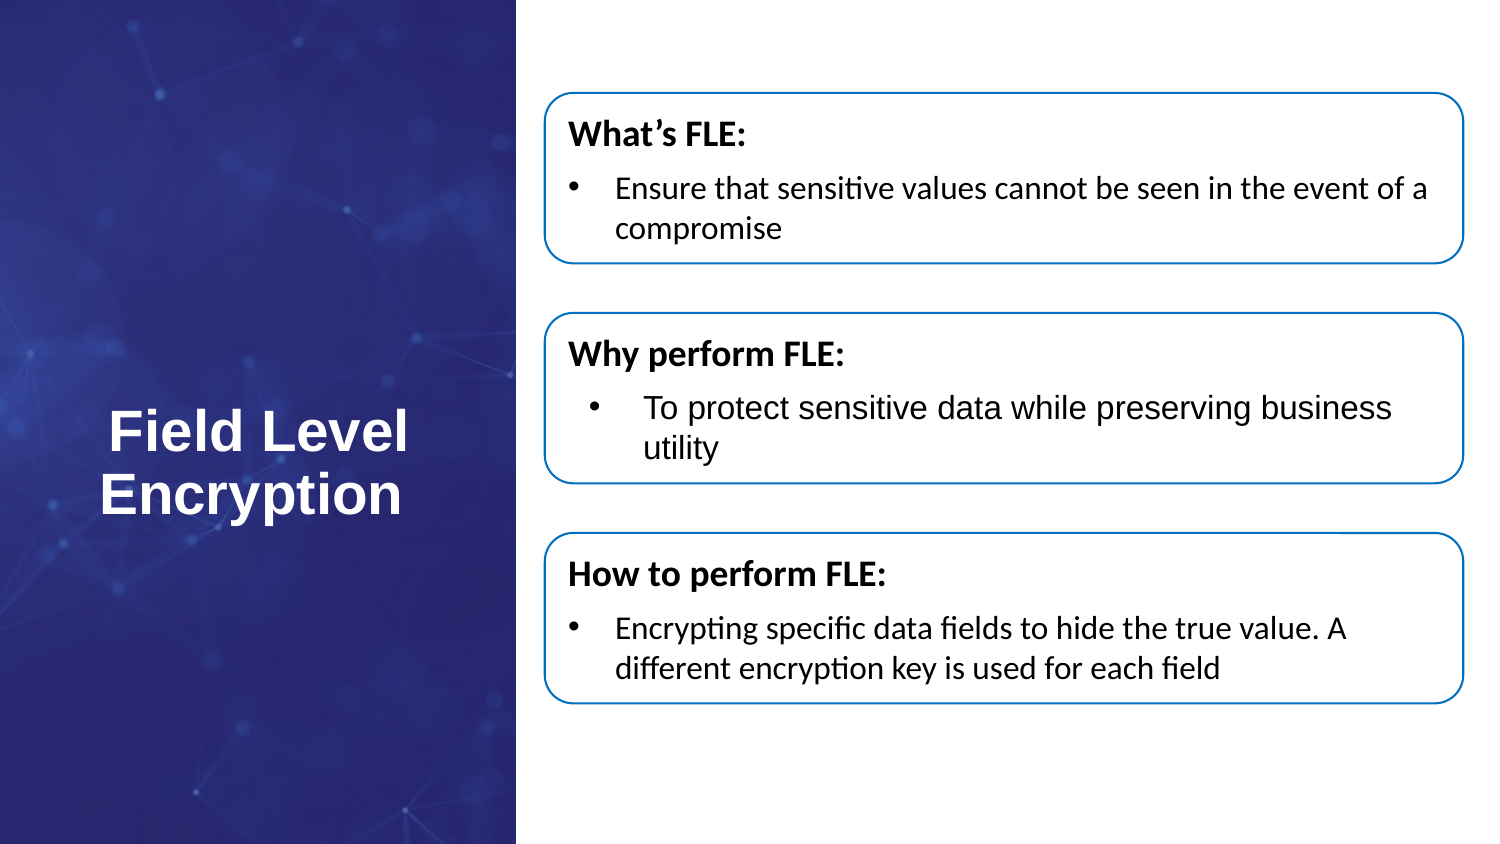

What’s FLE:
Ensure that sensitive values cannot be seen in the event of a compromise
Why perform FLE:
To protect sensitive data while preserving business utility
# Field Level Encryption
How to perform FLE:
Encrypting specific data fields to hide the true value. A different encryption key is used for each field